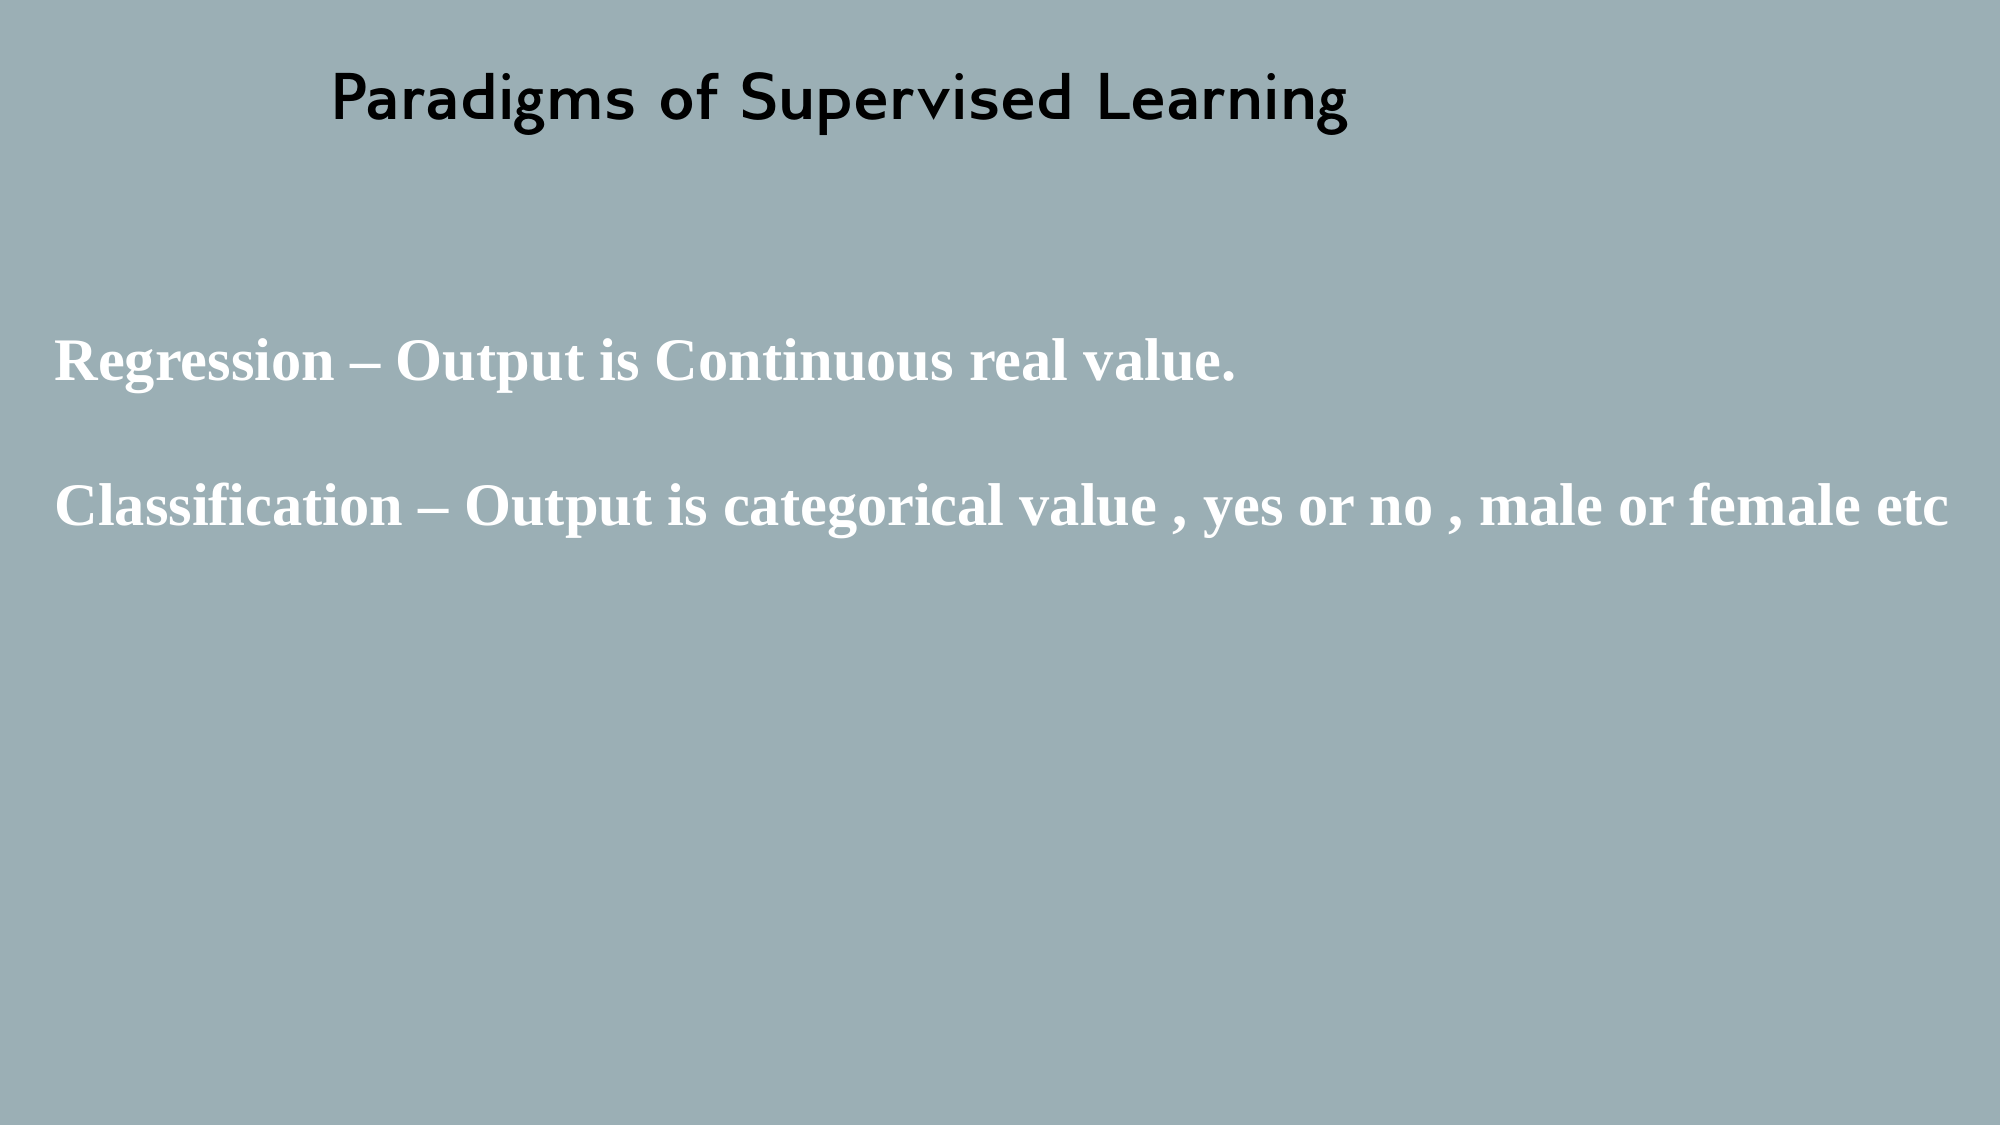

Paradigms of Supervised Learning

Regression – Output is Continuous real value.

Classification – Output is categorical value , yes or no , male or female etc